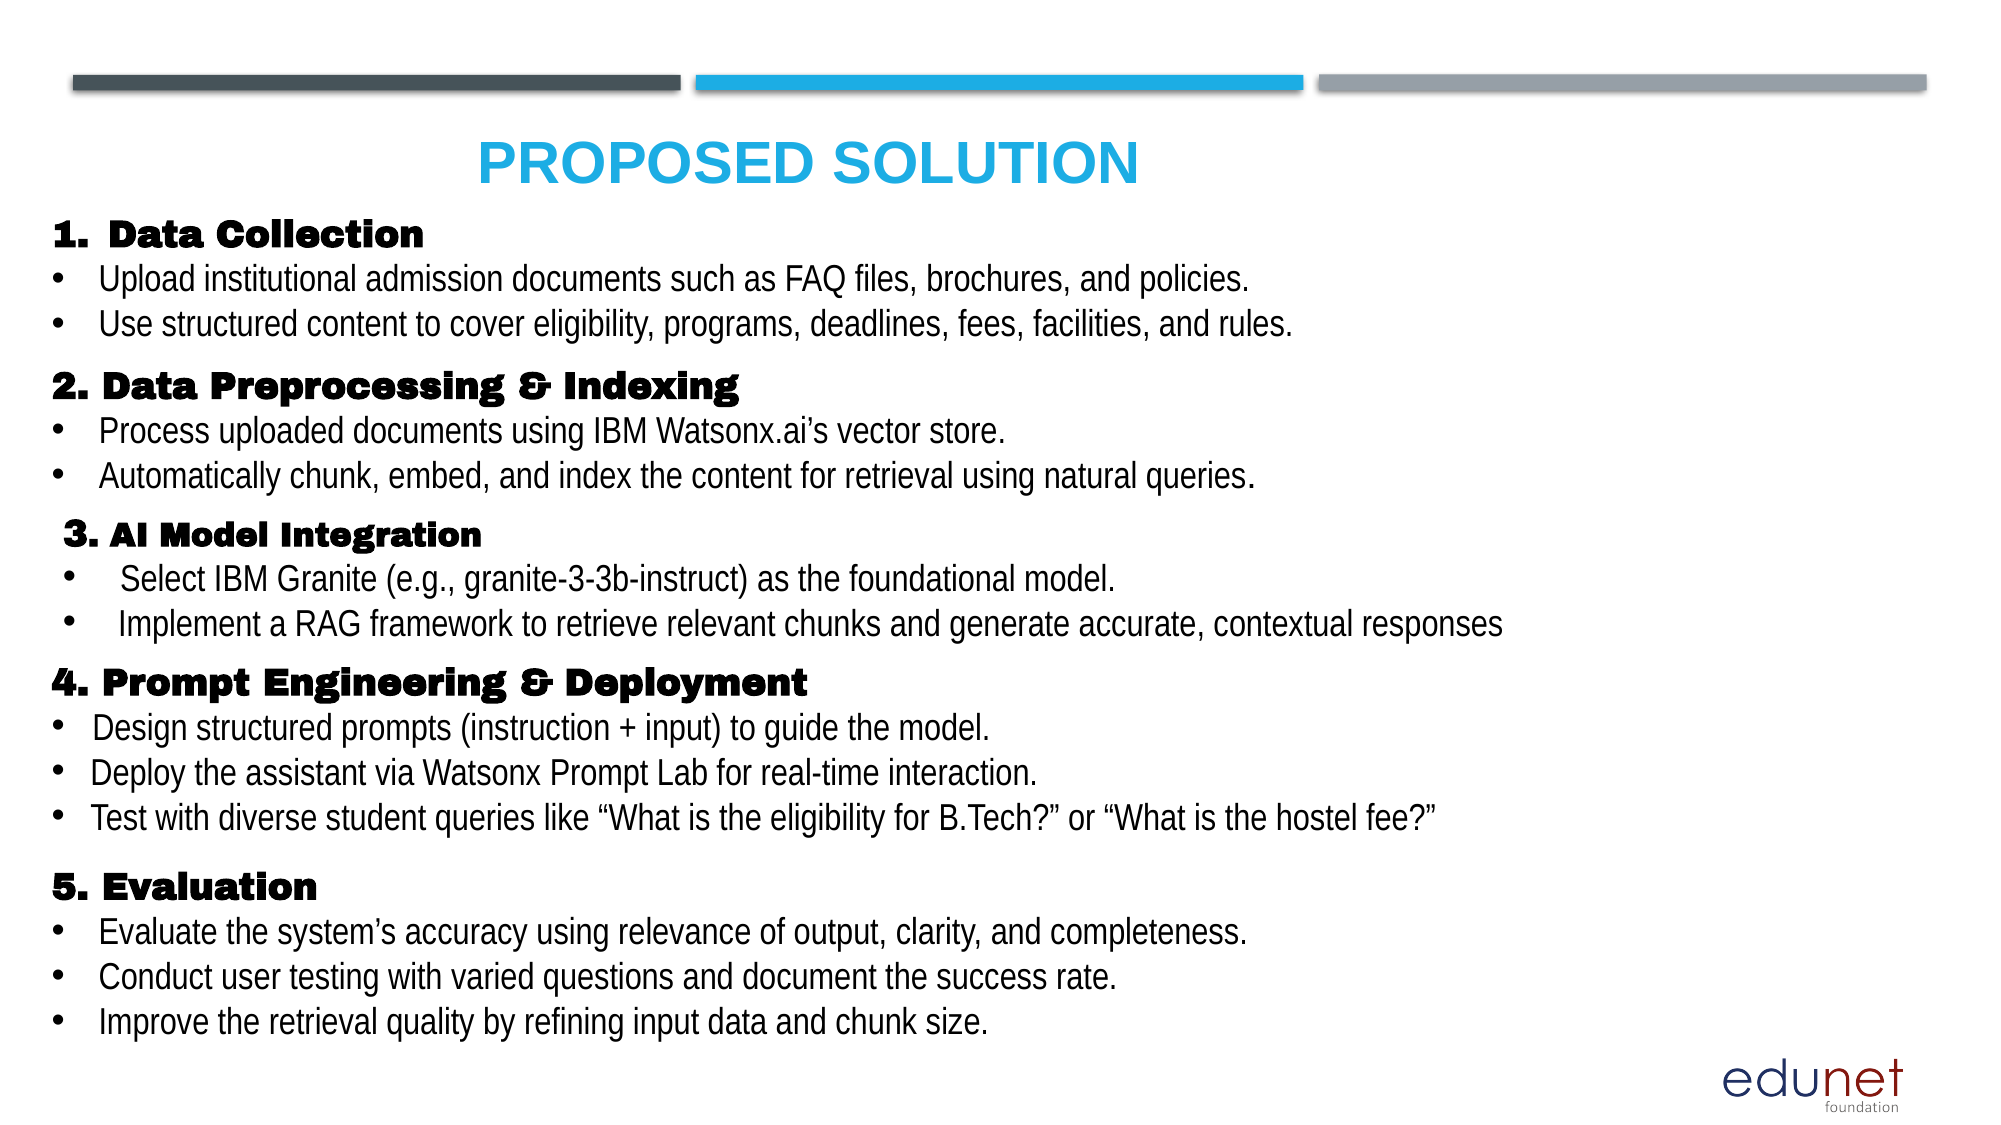

# Proposed Solution
Data Collection
Upload institutional admission documents such as FAQ files, brochures, and policies.
Use structured content to cover eligibility, programs, deadlines, fees, facilities, and rules.
2. Data Preprocessing & Indexing
    Process uploaded documents using IBM Watsonx.ai’s vector store.
    Automatically chunk, embed, and index the content for retrieval using natural queries.
3. AI Model Integration
 Select IBM Granite (e.g., granite-3-3b-instruct) as the foundational model.
 Implement a RAG framework to retrieve relevant chunks and generate accurate, contextual responses

4. Prompt Engineering & Deployment
   Design structured prompts (instruction + input) to guide the model.
   Deploy the assistant via Watsonx Prompt Lab for real-time interaction.
   Test with diverse student queries like “What is the eligibility for B.Tech?” or “What is the hostel fee?”
5. Evaluation
Evaluate the system’s accuracy using relevance of output, clarity, and completeness.
Conduct user testing with varied questions and document the success rate.
Improve the retrieval quality by refining input data and chunk size.